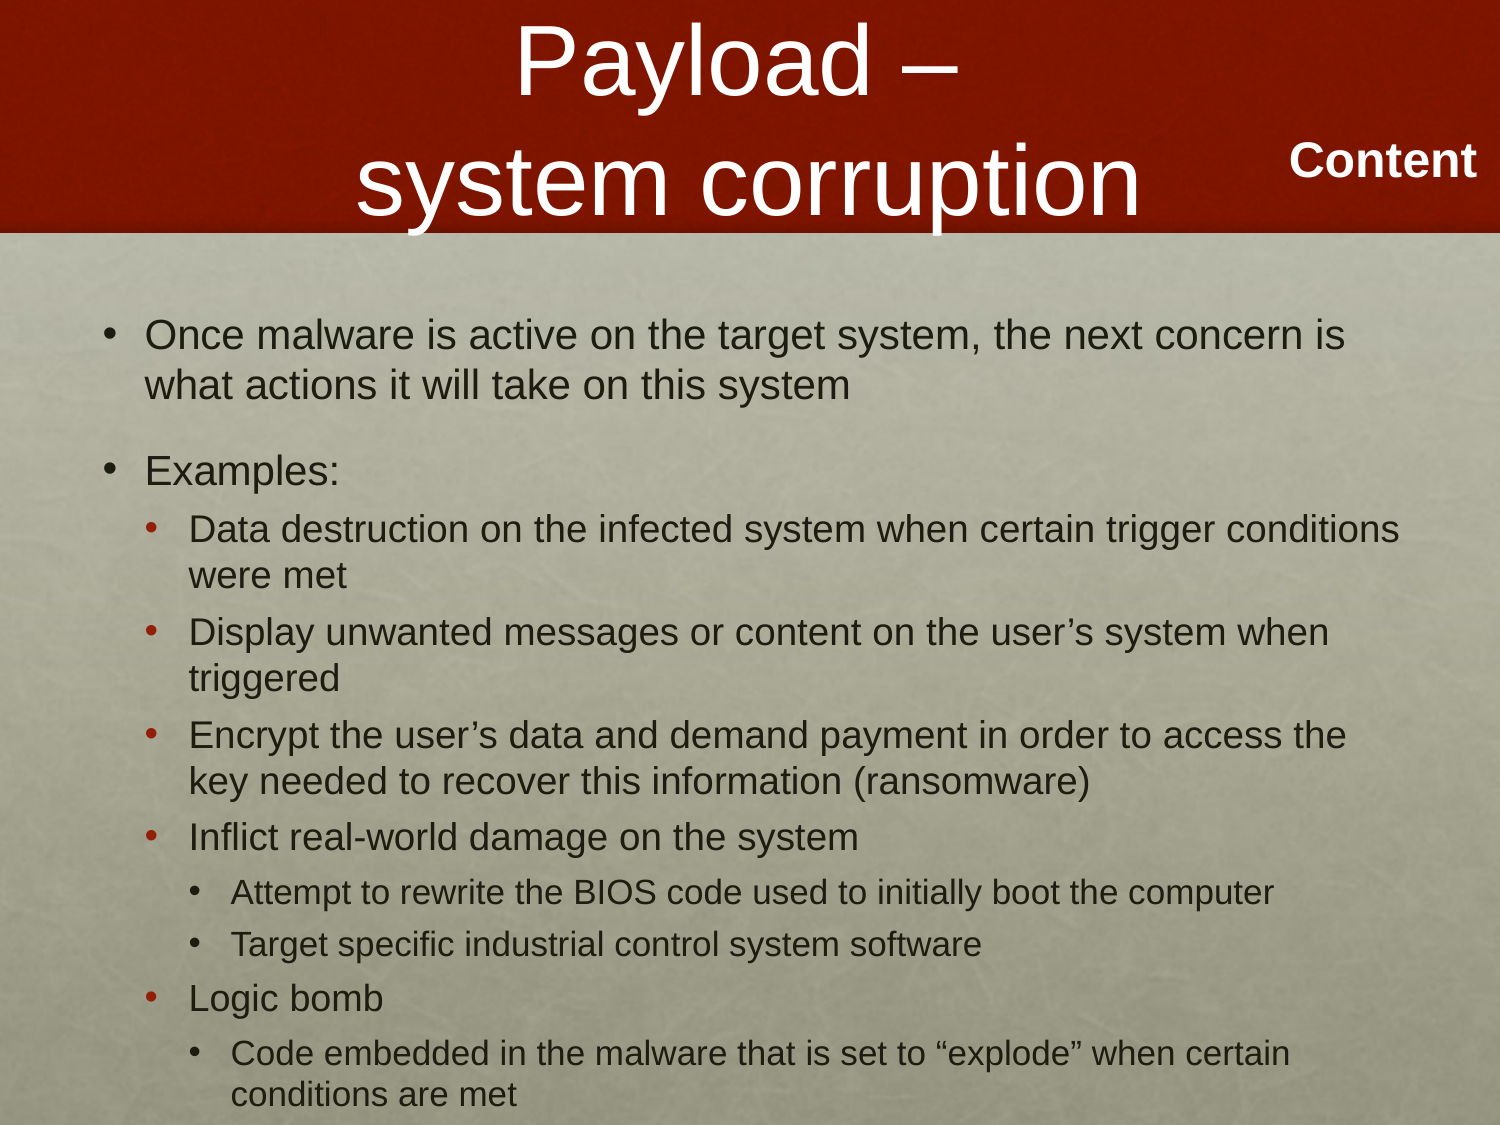

# Payload – system corruption
Once malware is active on the target system, the next concern is what actions it will take on this system
Examples:
Data destruction on the infected system when certain trigger conditions were met
Display unwanted messages or content on the user’s system when triggered
Encrypt the user’s data and demand payment in order to access the key needed to recover this information (ransomware)
Inflict real-world damage on the system
Attempt to rewrite the BIOS code used to initially boot the computer
Target specific industrial control system software
Logic bomb
Code embedded in the malware that is set to “explode” when certain conditions are met